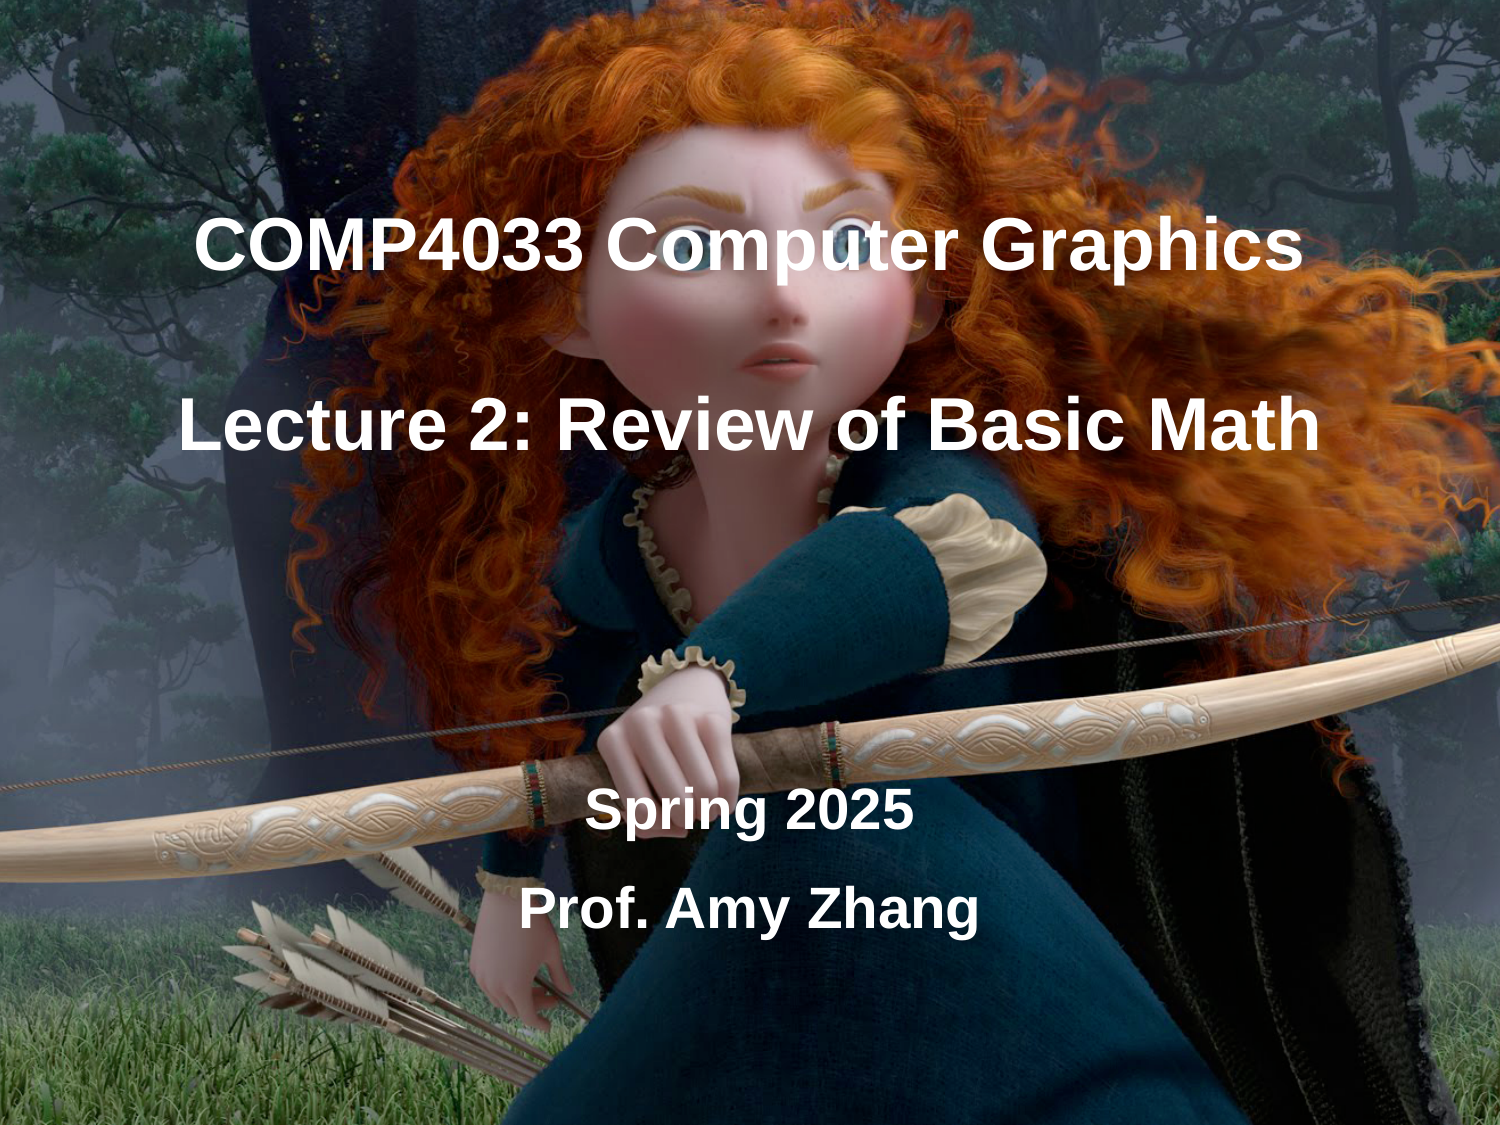

# COMP4033 Computer Graphics Lecture 2: Review of Basic Math
Spring 2025
Prof. Amy Zhang